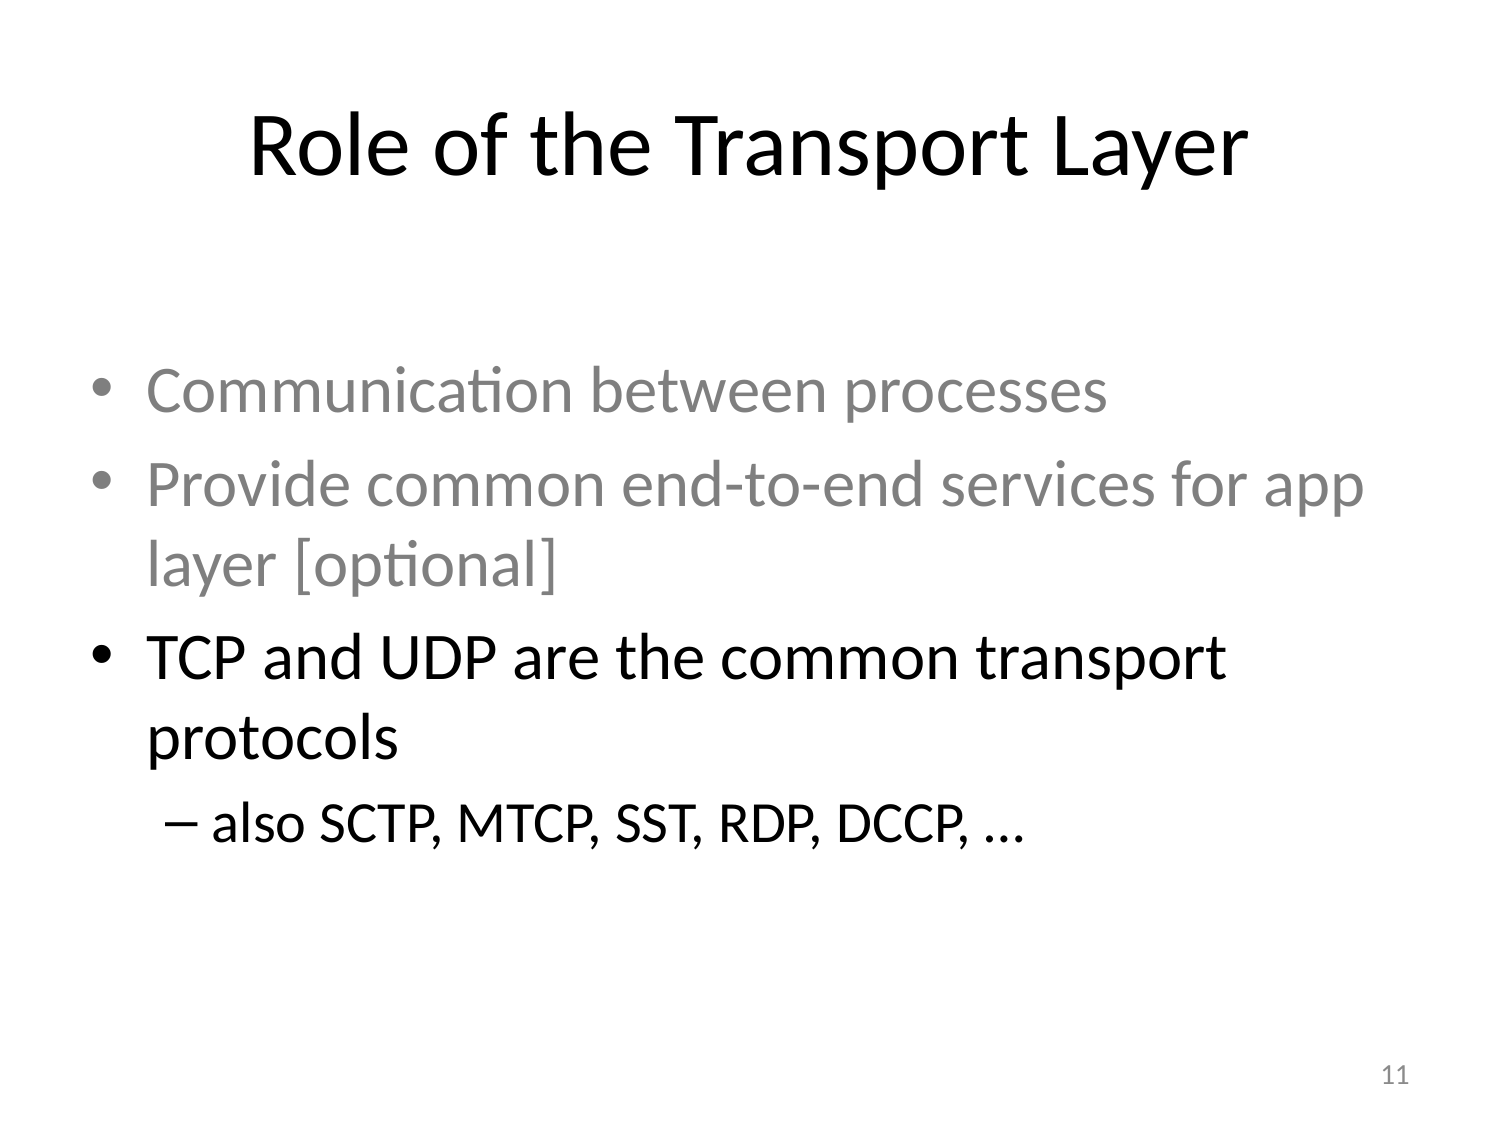

# Role of the Transport Layer
Communication between processes
Provide common end-to-end services for app layer [optional]
TCP and UDP are the common transport protocols
also SCTP, MTCP, SST, RDP, DCCP, …

11